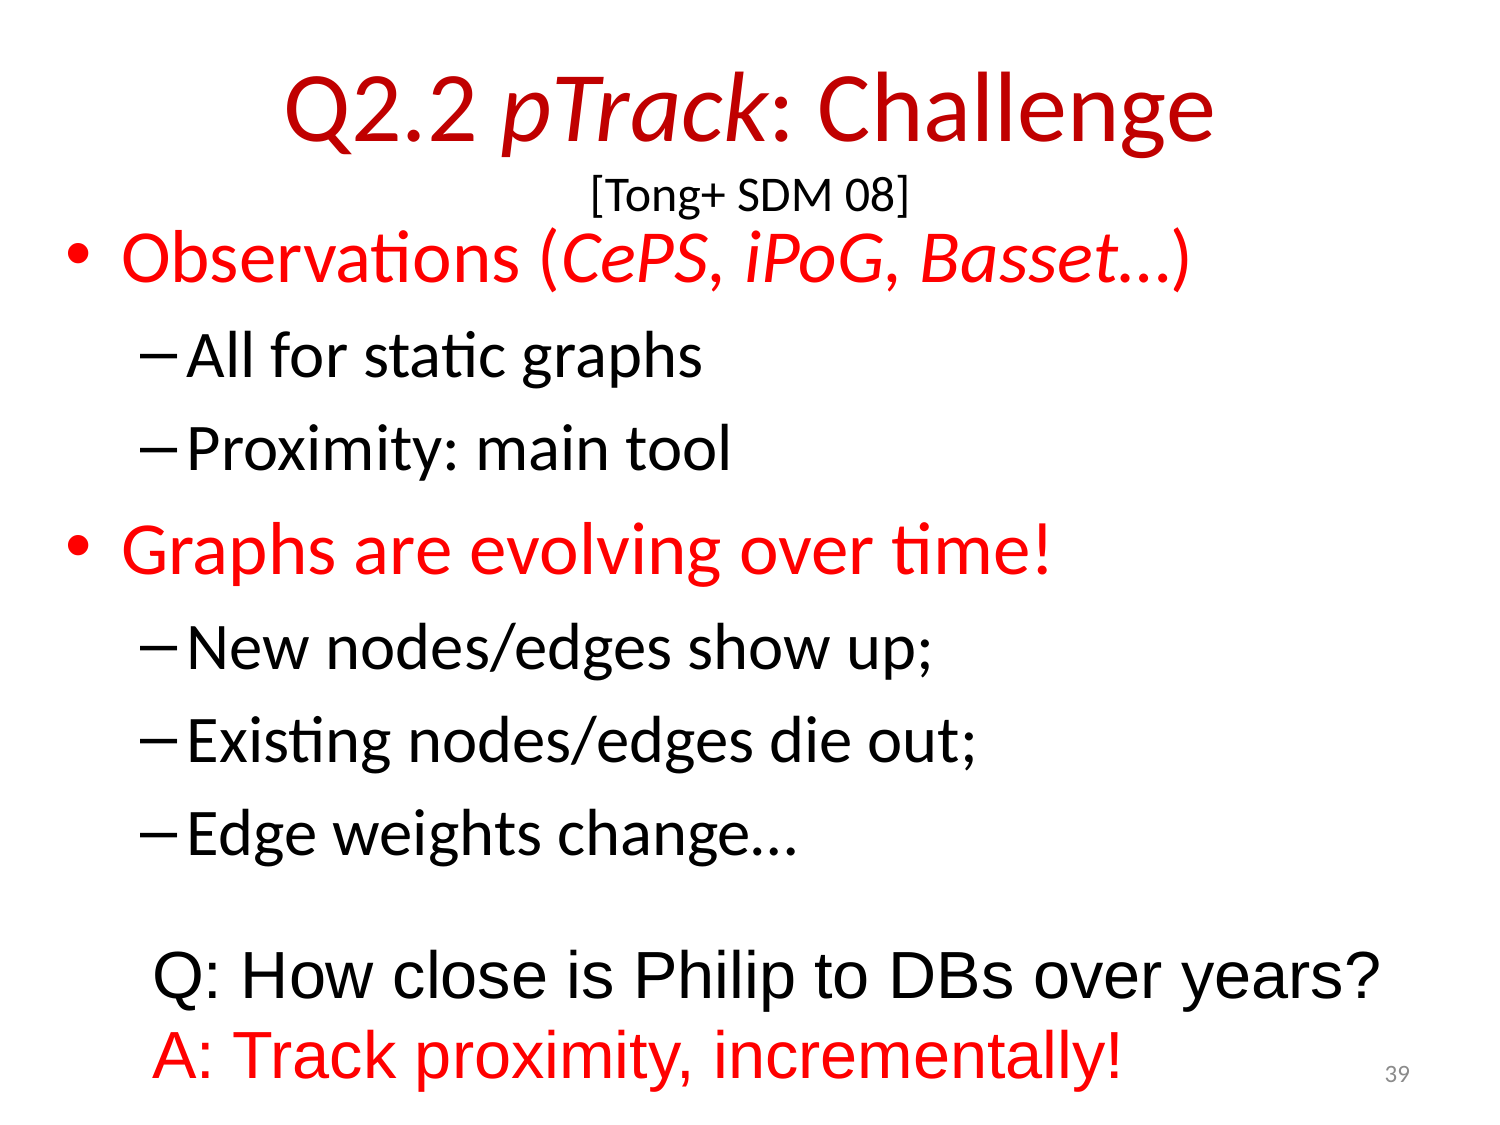

# Q2.2 pTrack: Challenge [Tong+ SDM 08]
Observations (CePS, iPoG, Basset…)
All for static graphs
Proximity: main tool
Graphs are evolving over time!
New nodes/edges show up;
Existing nodes/edges die out;
Edge weights change…
Q: How close is Philip to DBs over years?
A: Track proximity, incrementally!
39